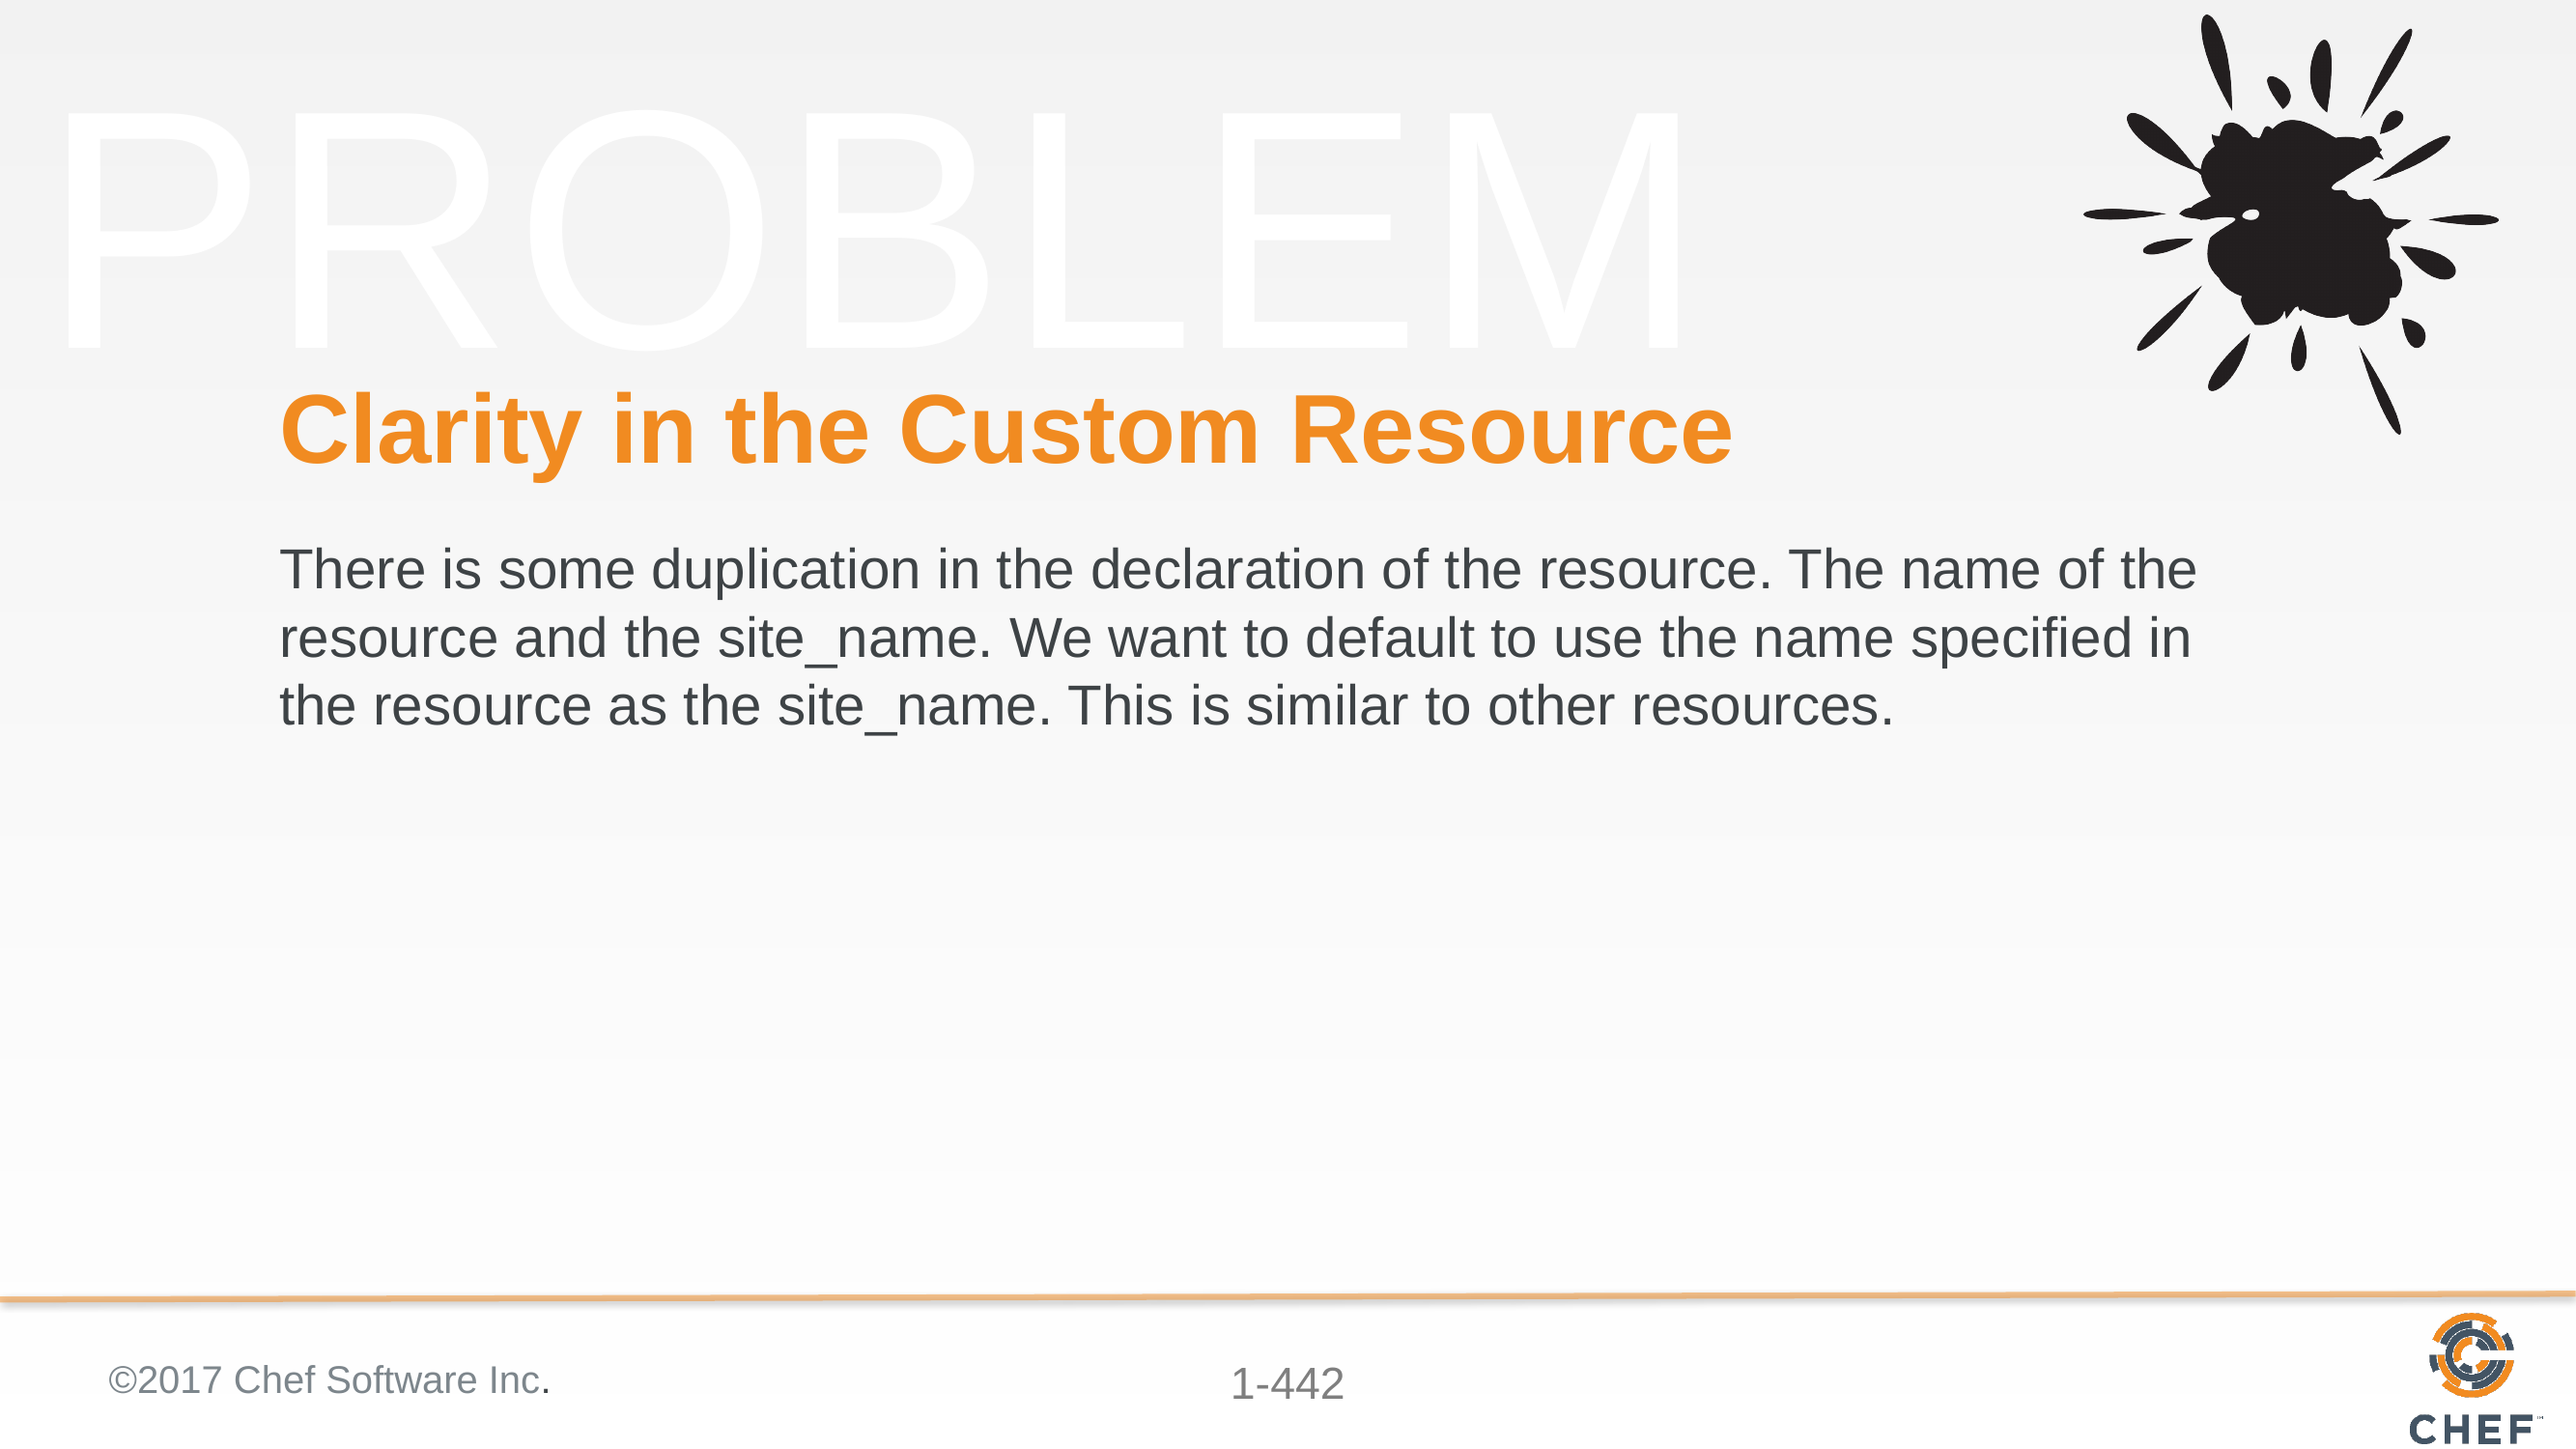

# Clarity in the Custom Resource
There is some duplication in the declaration of the resource. The name of the resource and the site_name. We want to default to use the name specified in the resource as the site_name. This is similar to other resources.